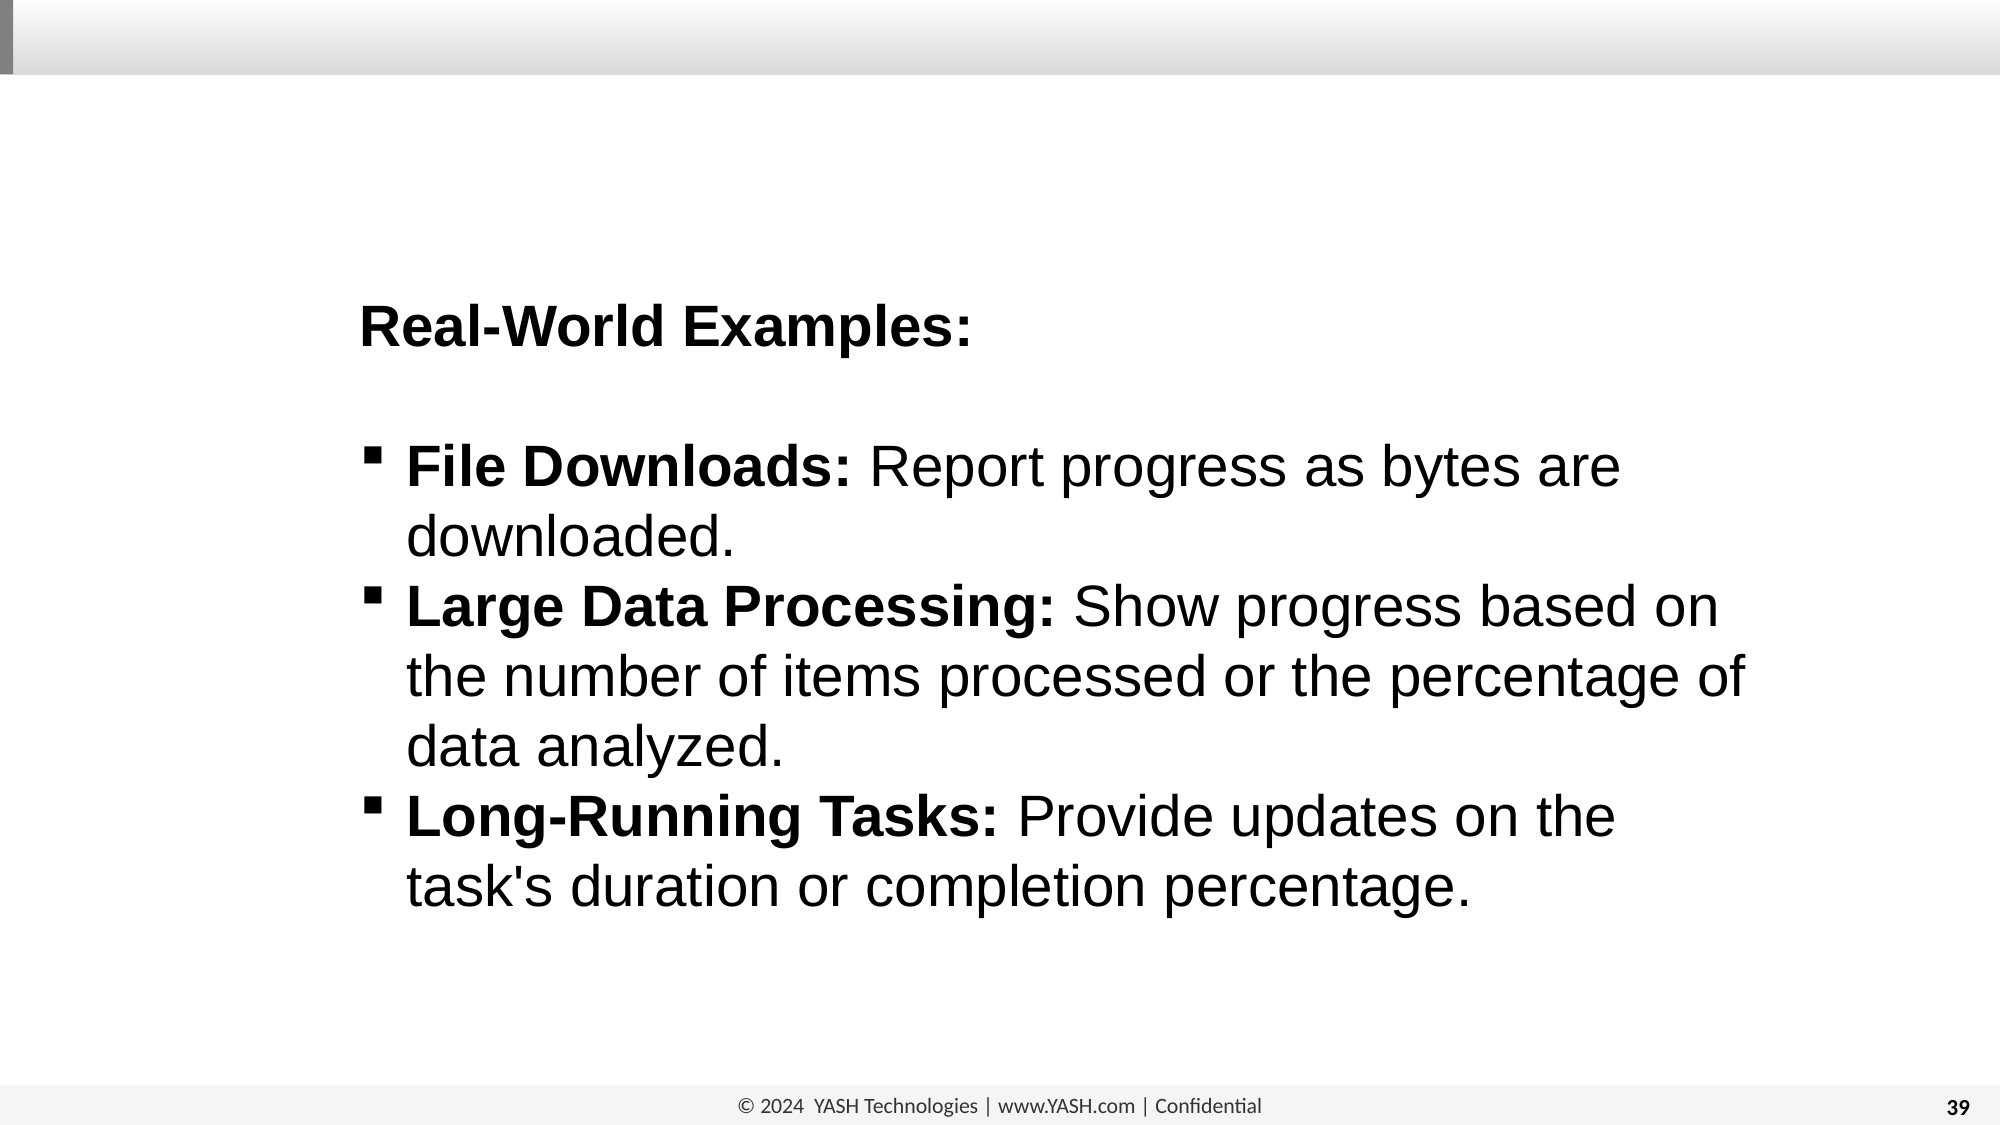

Real-World Examples:

File Downloads: Report progress as bytes are downloaded.
Large Data Processing: Show progress based on the number of items processed or the percentage of data analyzed.
Long-Running Tasks: Provide updates on the task's duration or completion percentage.